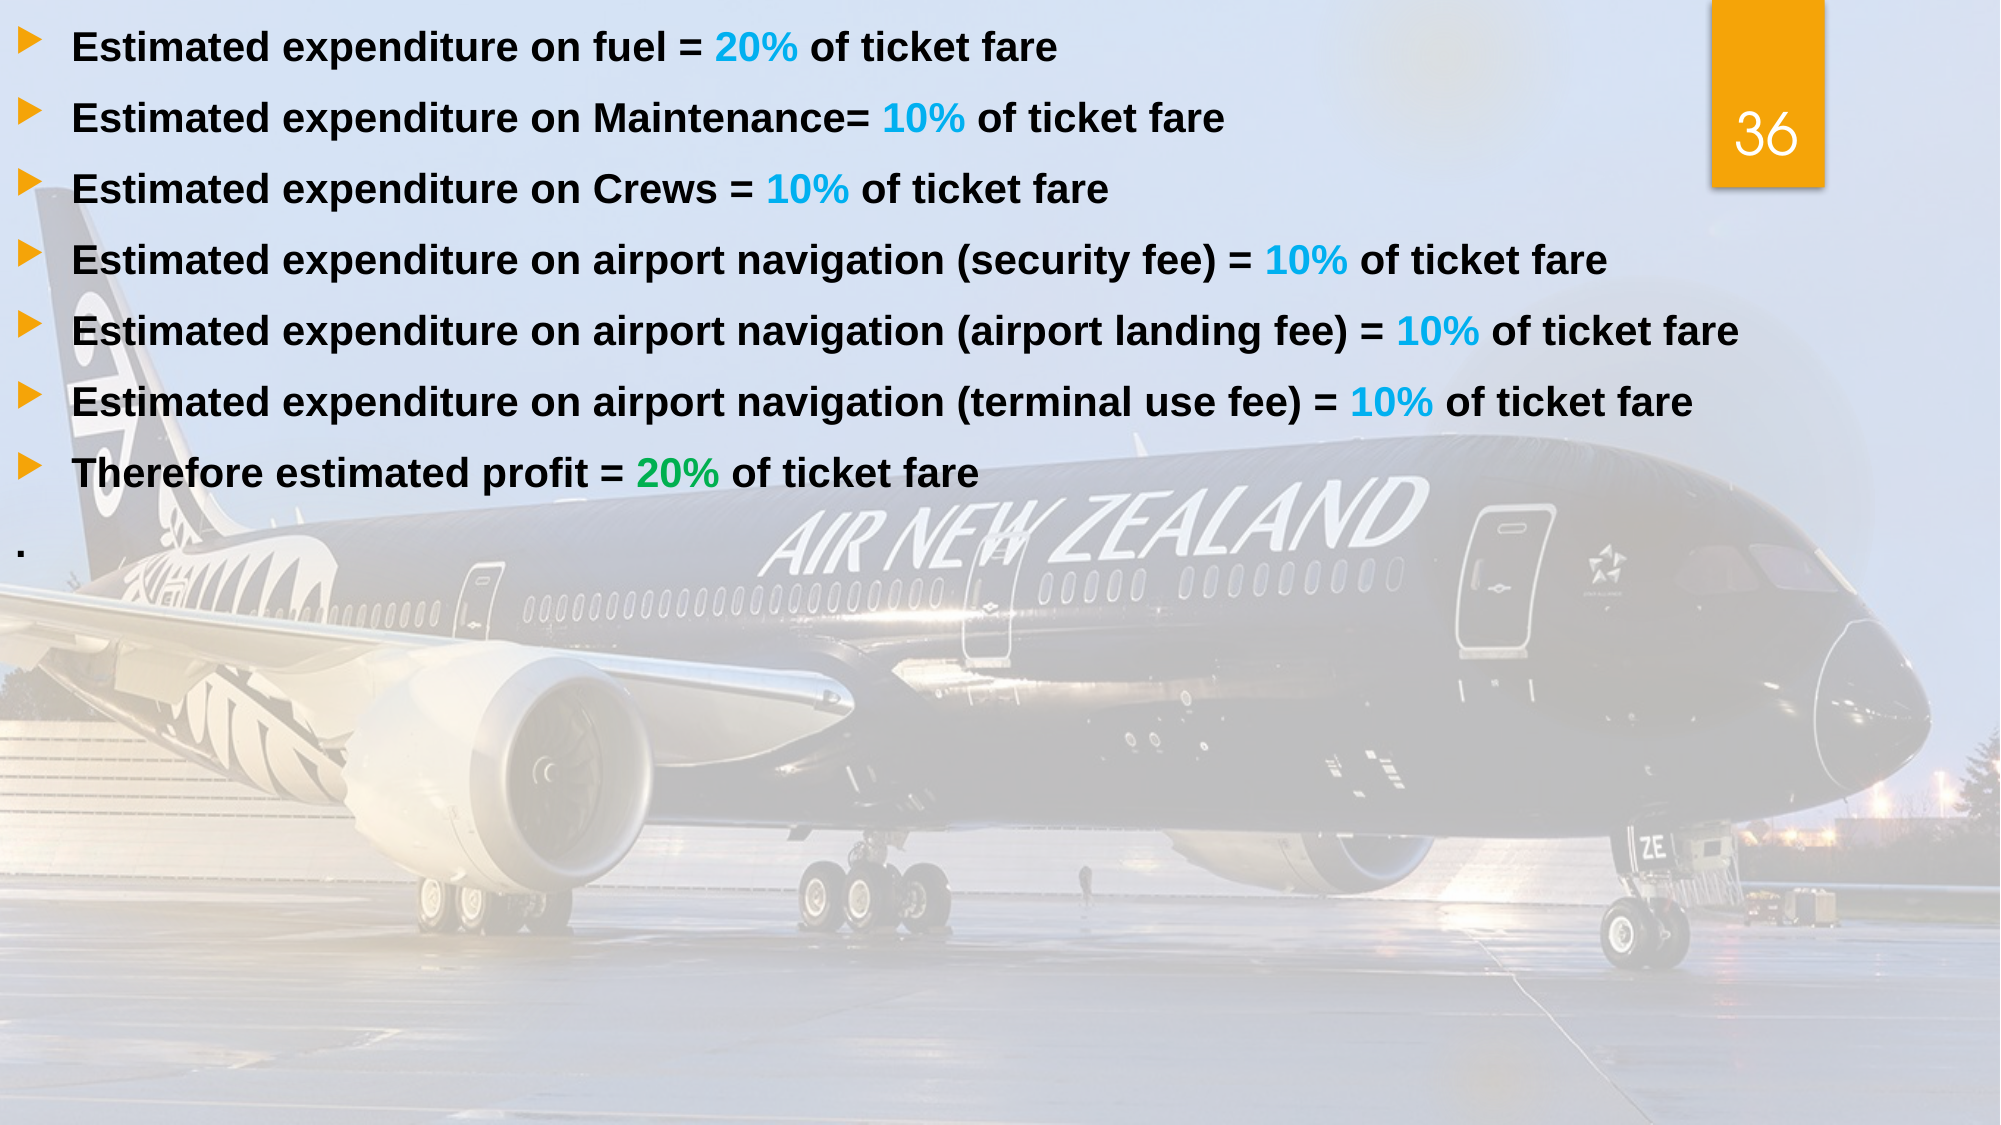

Estimated expenditure on fuel = 20% of ticket fare
Estimated expenditure on Maintenance= 10% of ticket fare
Estimated expenditure on Crews = 10% of ticket fare
Estimated expenditure on airport navigation (security fee) = 10% of ticket fare
Estimated expenditure on airport navigation (airport landing fee) = 10% of ticket fare
Estimated expenditure on airport navigation (terminal use fee) = 10% of ticket fare
Therefore estimated profit = 20% of ticket fare
.

36